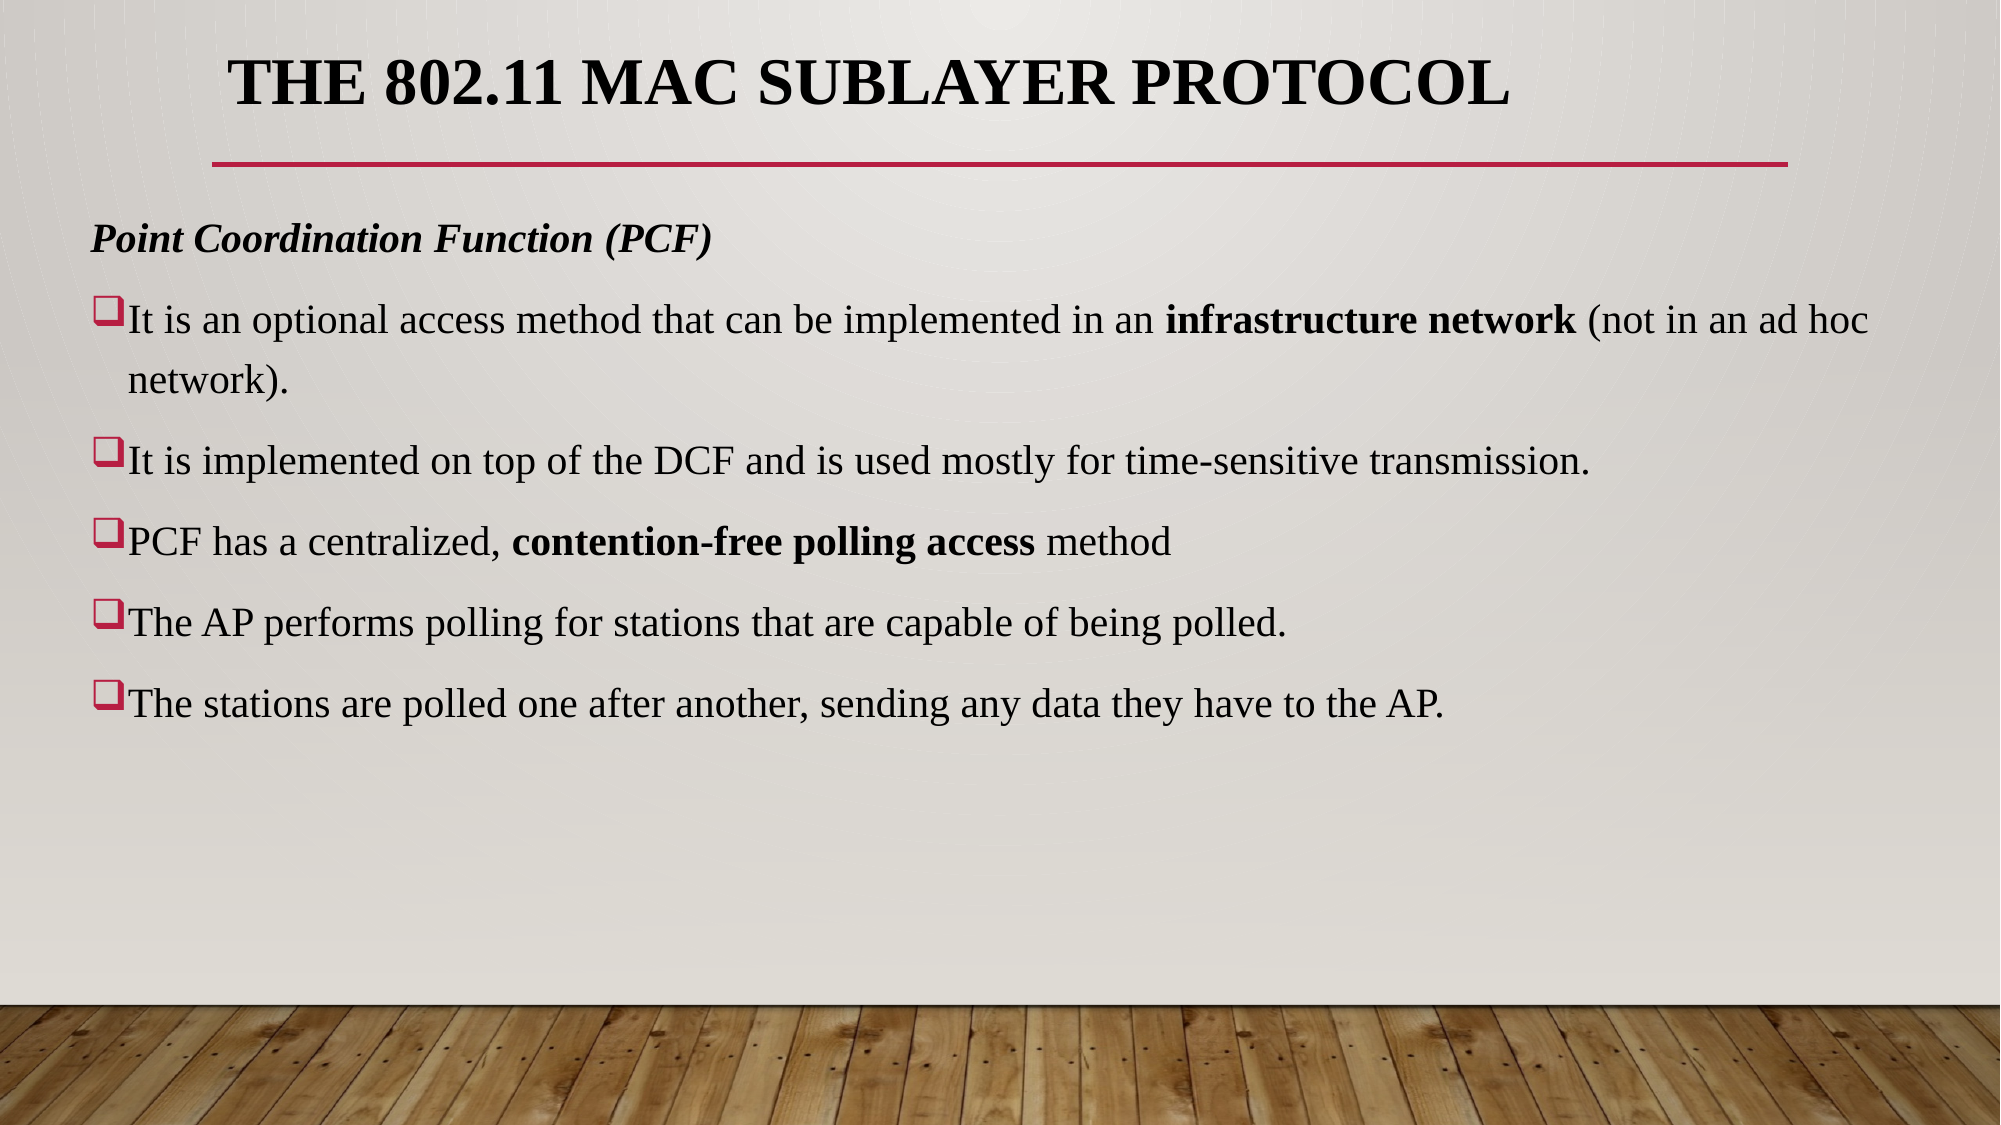

# THE 802.11 MAC SUBLAYER PROTOCOL
Point Coordination Function (PCF)
It is an optional access method that can be implemented in an infrastructure network (not in an ad hoc network).
It is implemented on top of the DCF and is used mostly for time-sensitive transmission.
PCF has a centralized, contention-free polling access method
The AP performs polling for stations that are capable of being polled.
The stations are polled one after another, sending any data they have to the AP.